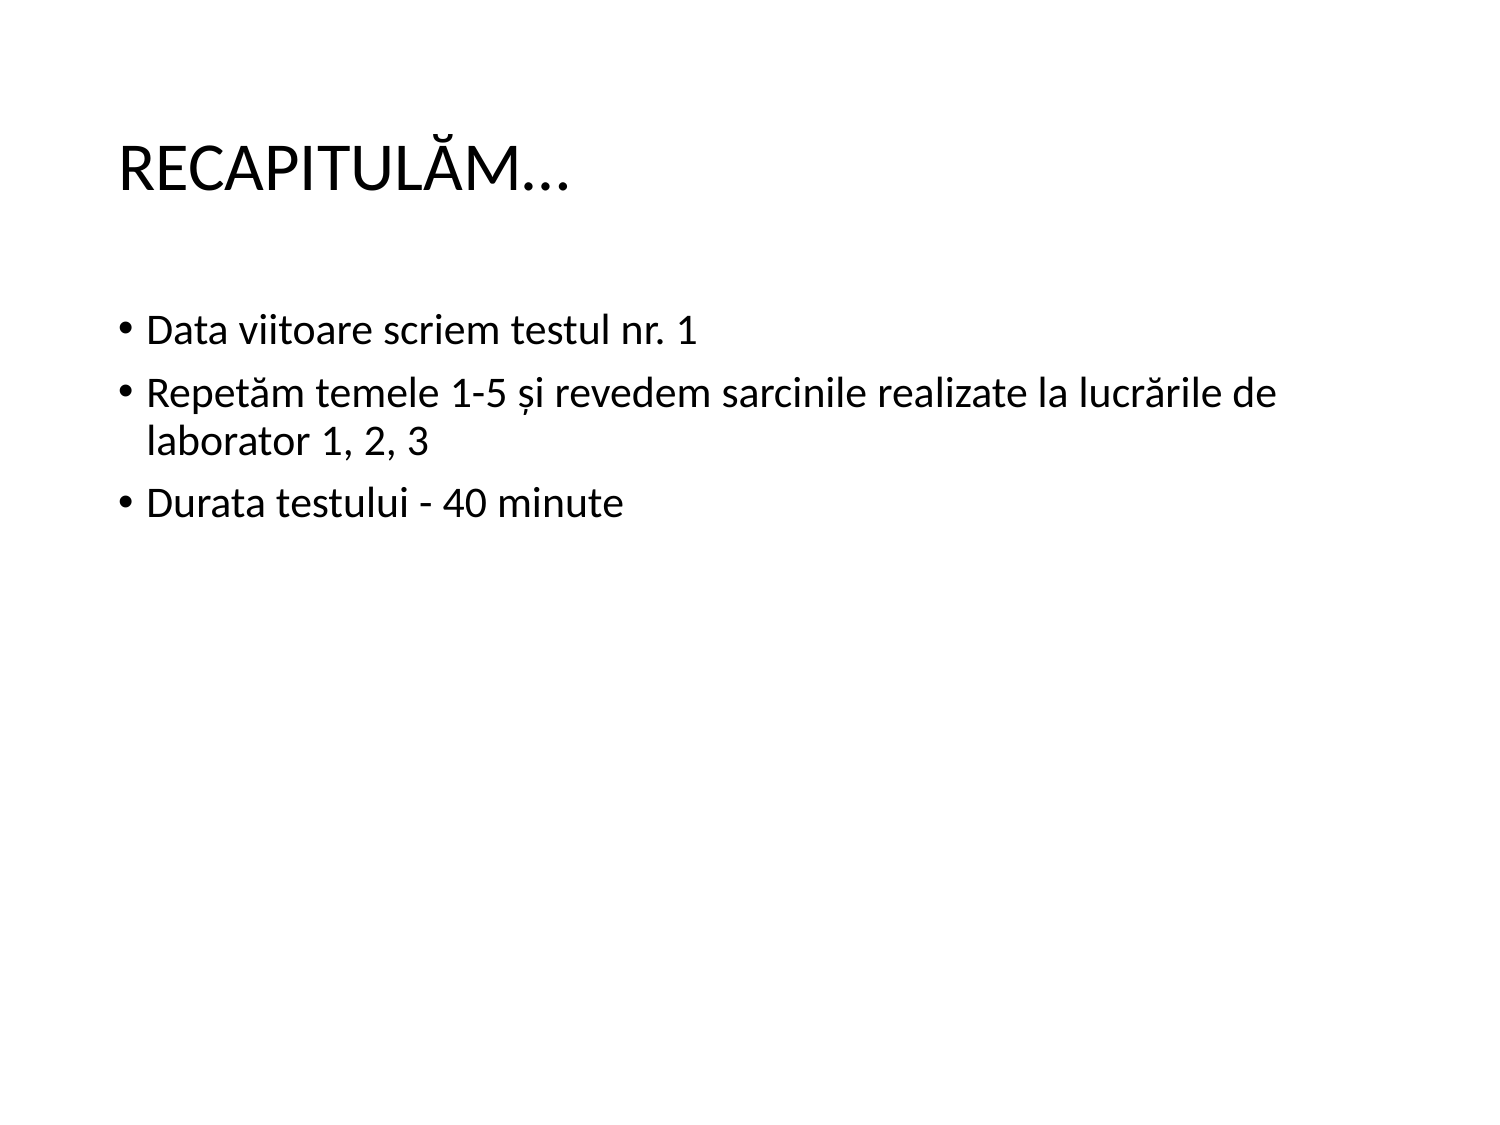

# RECAPITULĂM…
Data viitoare scriem testul nr. 1
Repetăm temele 1-5 și revedem sarcinile realizate la lucrările de laborator 1, 2, 3
Durata testului - 40 minute